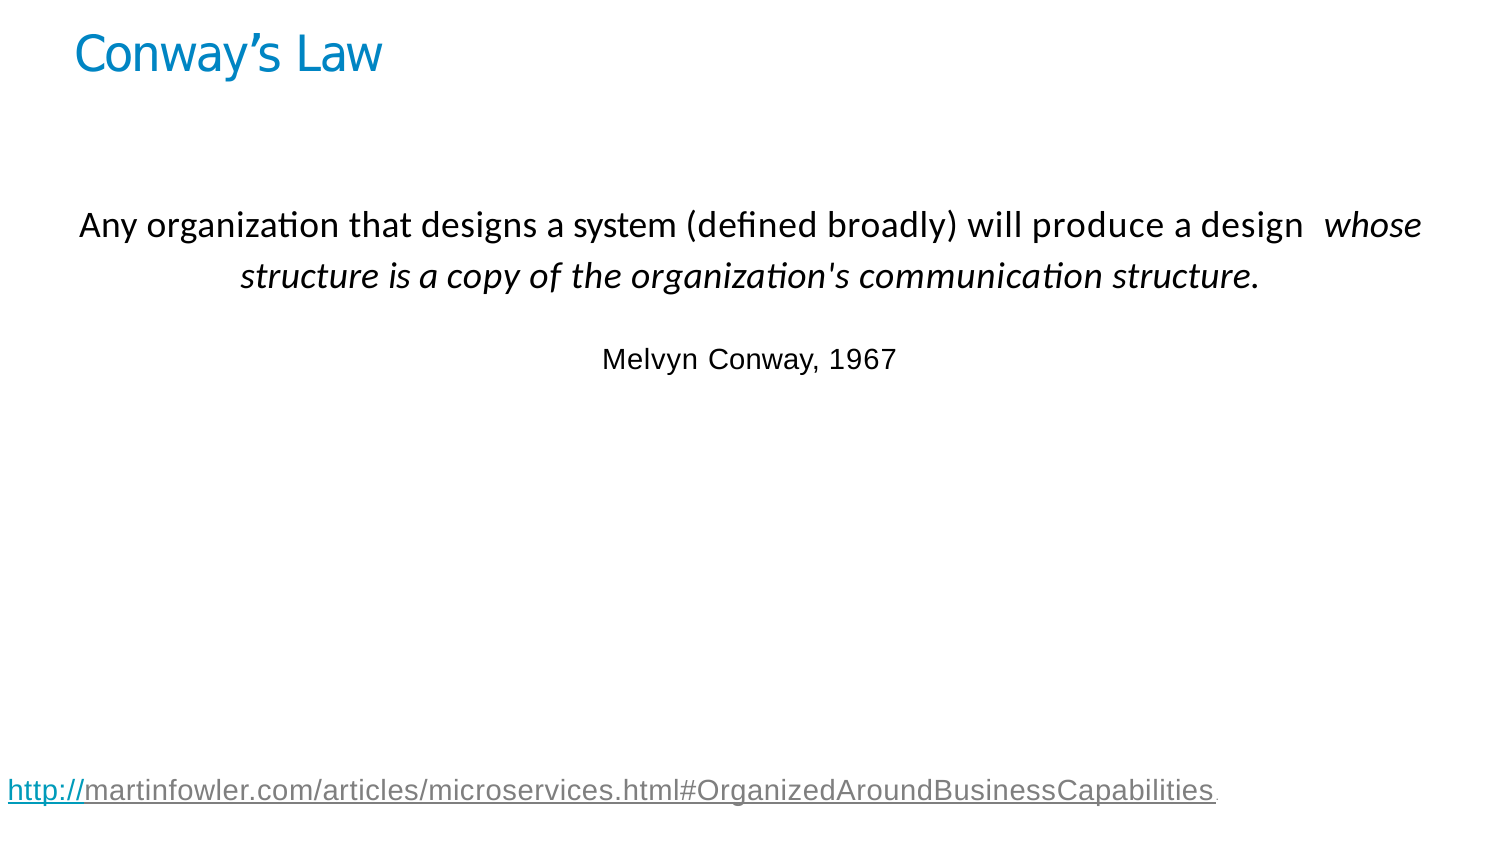

# Conway’s Law
Any organization that designs a system (defined broadly) will produce a design  whose structure is a copy of the organization's communication structure.

Melvyn Conway, 1967
http://martinfowler.com/articles/microservices.html#OrganizedAroundBusinessCapabilities.